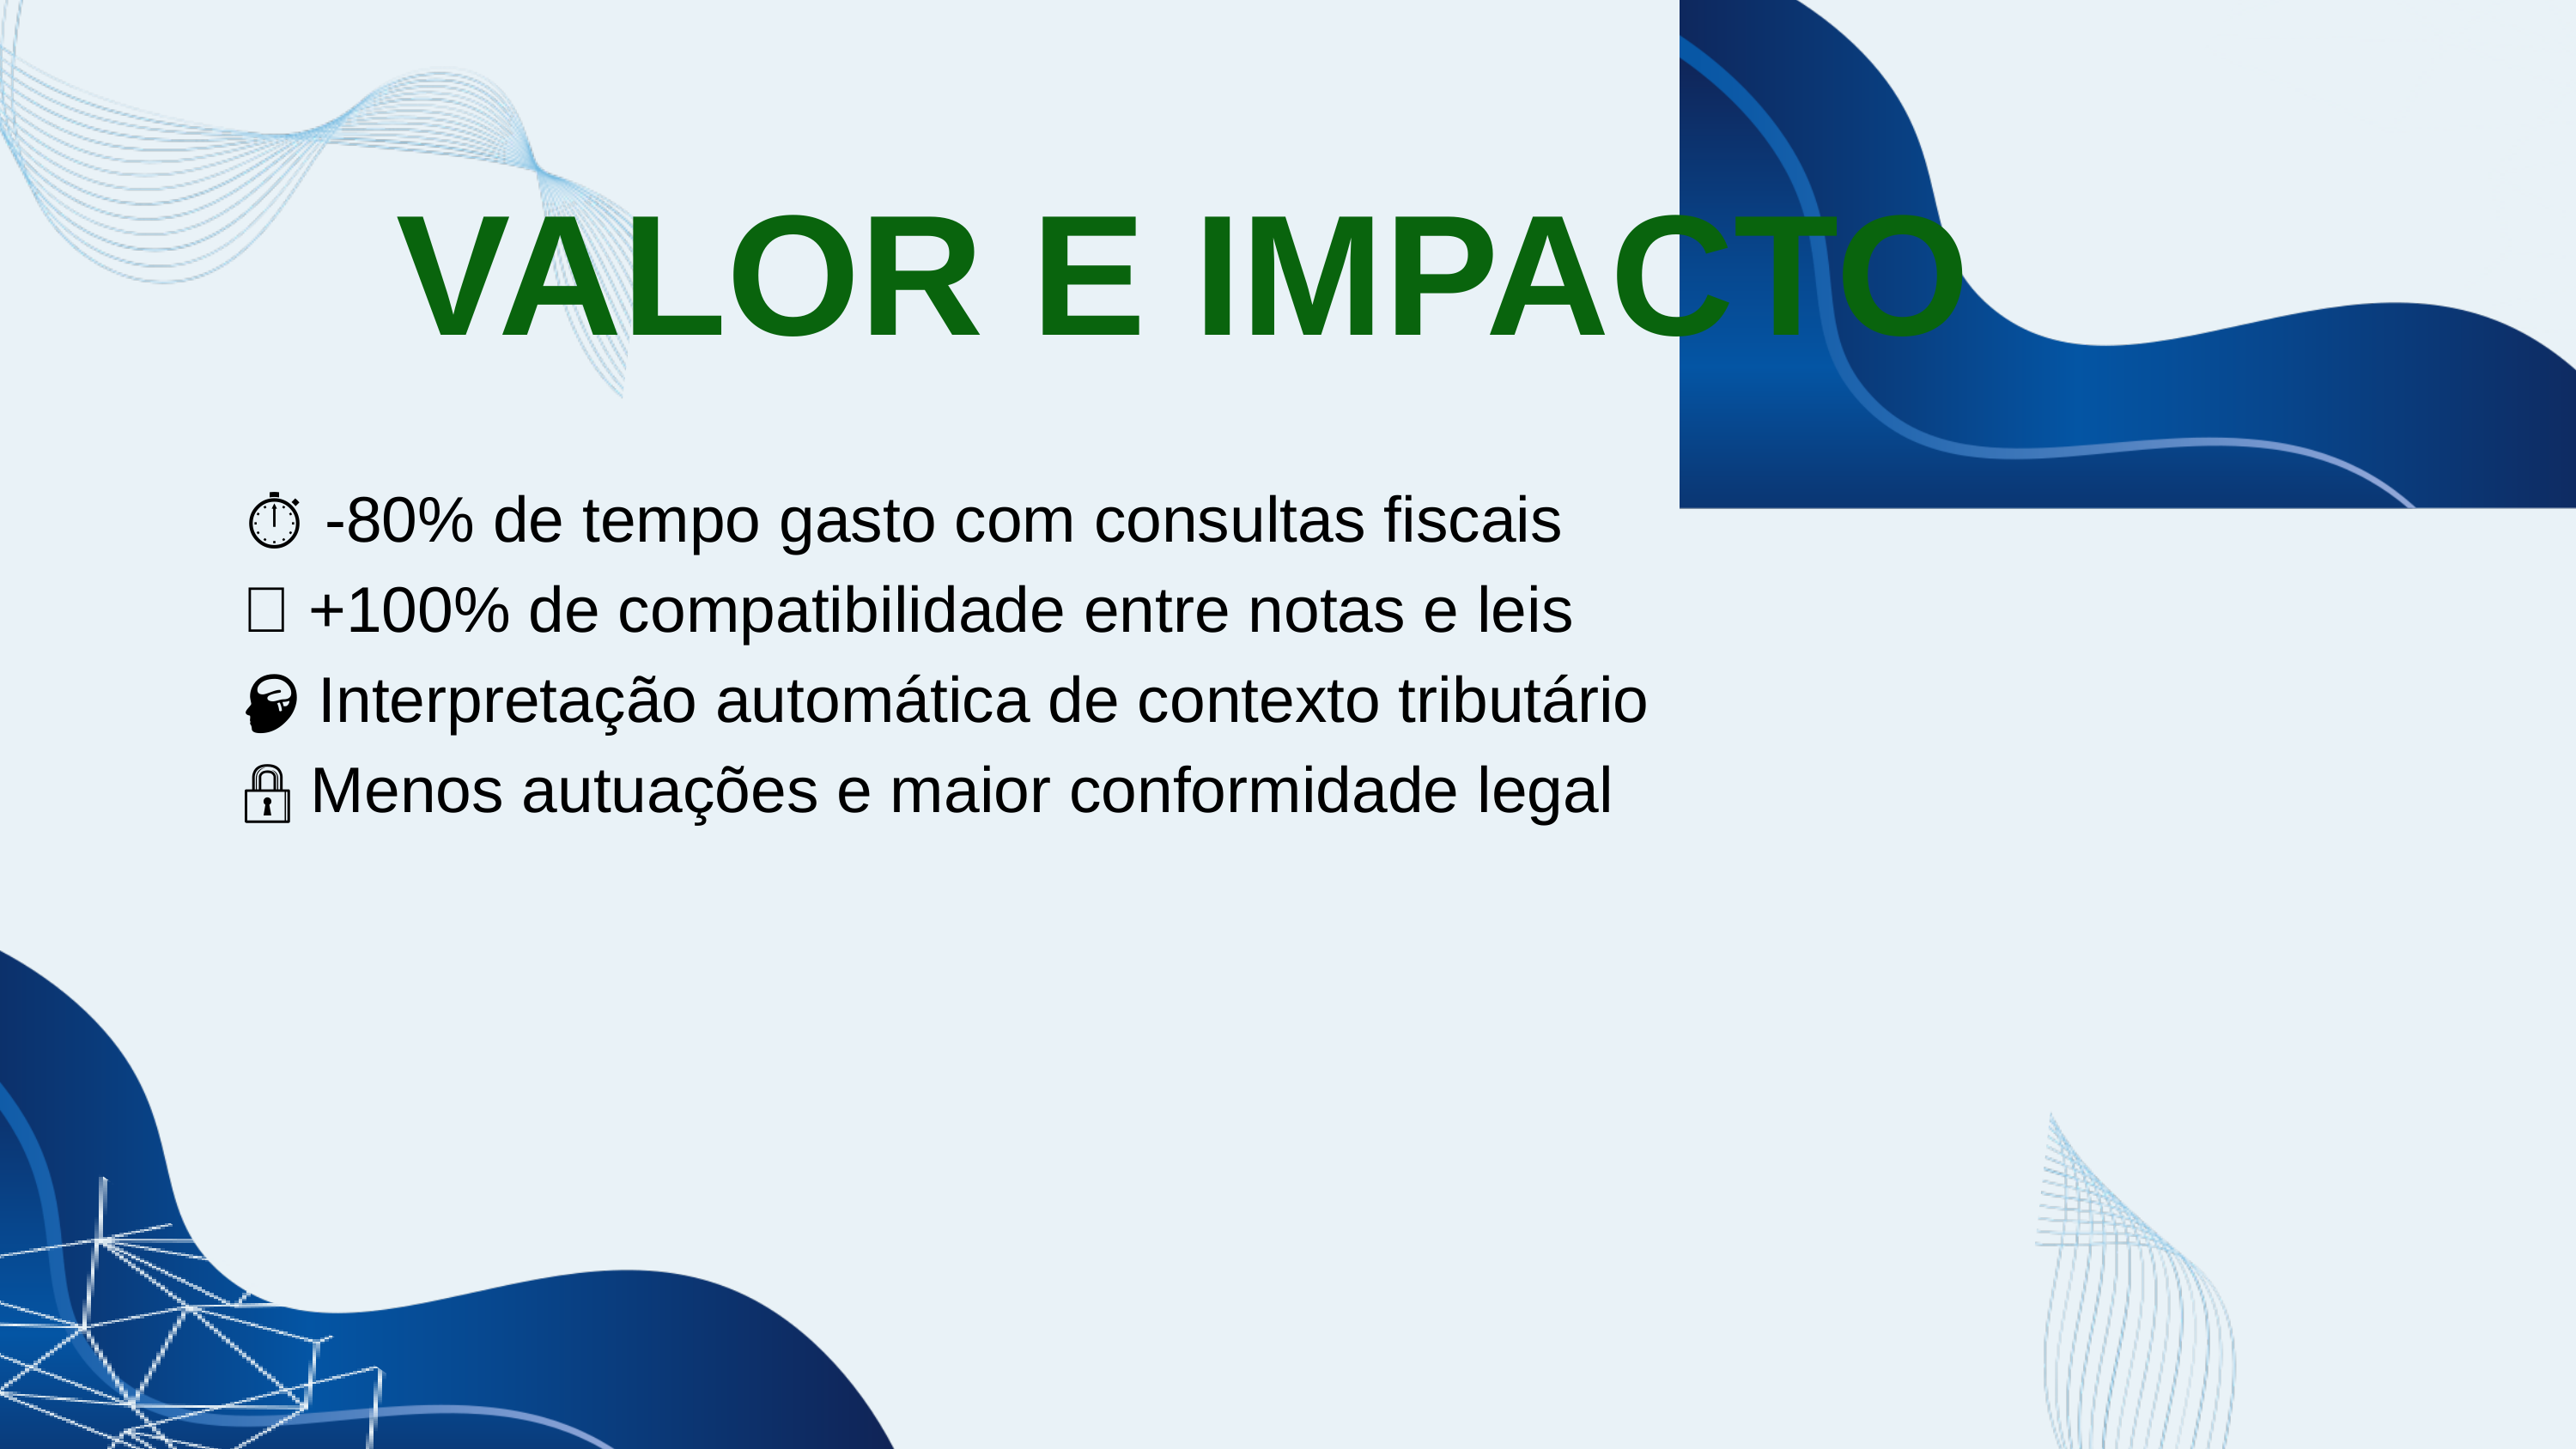

VALOR E IMPACTO
⏱️ -80% de tempo gasto com consultas fiscais
🧩 +100% de compatibilidade entre notas e leis
🧠 Interpretação automática de contexto tributário
🔒 Menos autuações e maior conformidade legal